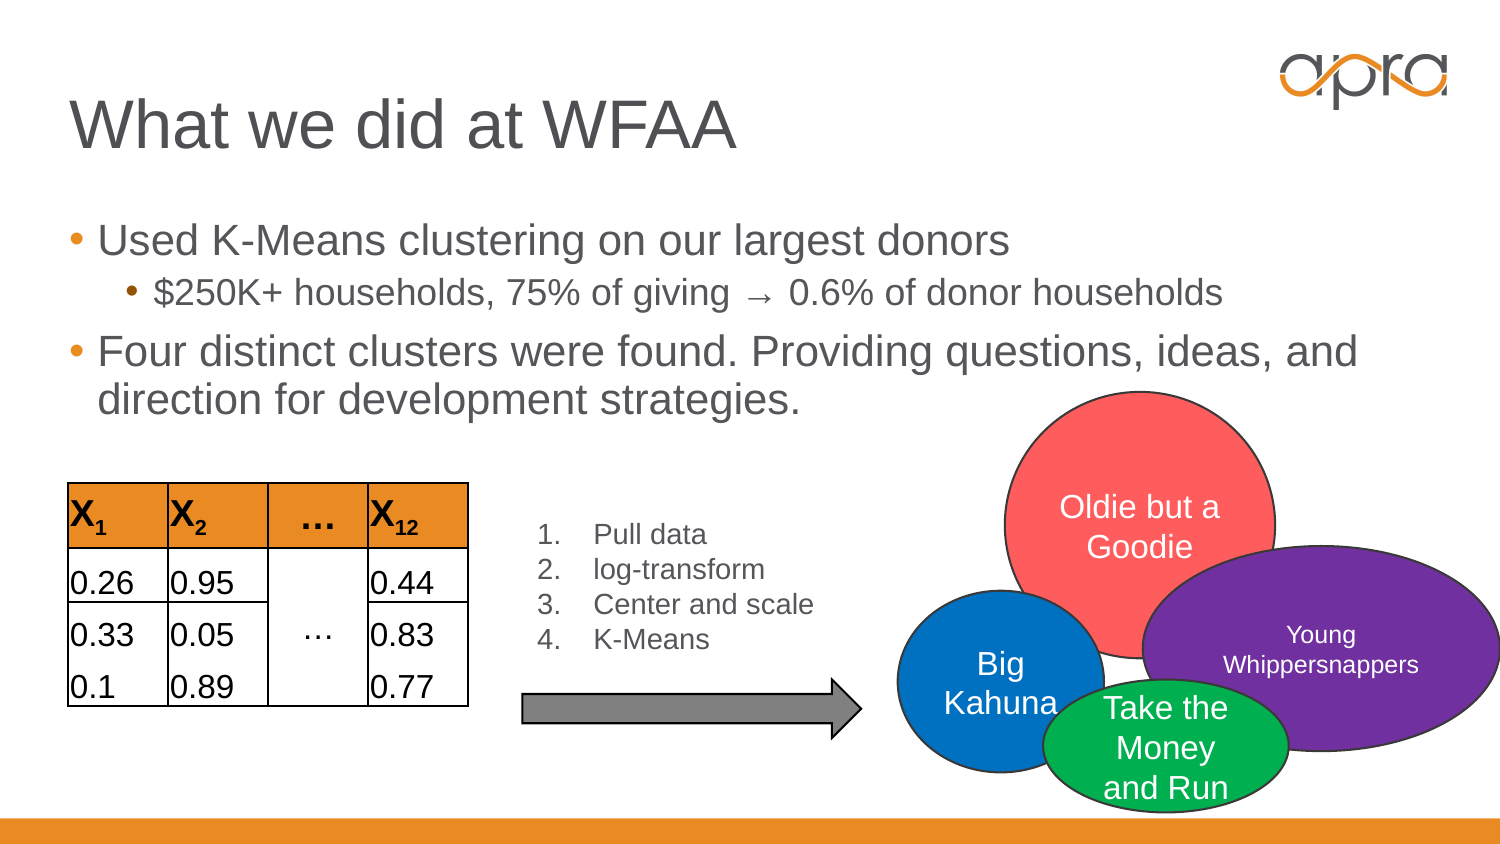

# What we did at WFAA
Used K-Means clustering on our largest donors
$250K+ households, 75% of giving → 0.6% of donor households
Four distinct clusters were found. Providing questions, ideas, and direction for development strategies.
Oldie but a Goodie
| X1 | X2 | … | X12 |
| --- | --- | --- | --- |
| 0.26 | 0.95 | … | 0.44 |
| 0.33 | 0.05 |  | 0.83 |
| 0.1 | 0.89 |  | 0.77 |
Pull data
log-transform
Center and scale
K-Means
Young Whippersnappers
Big Kahuna

Take the Money and Run